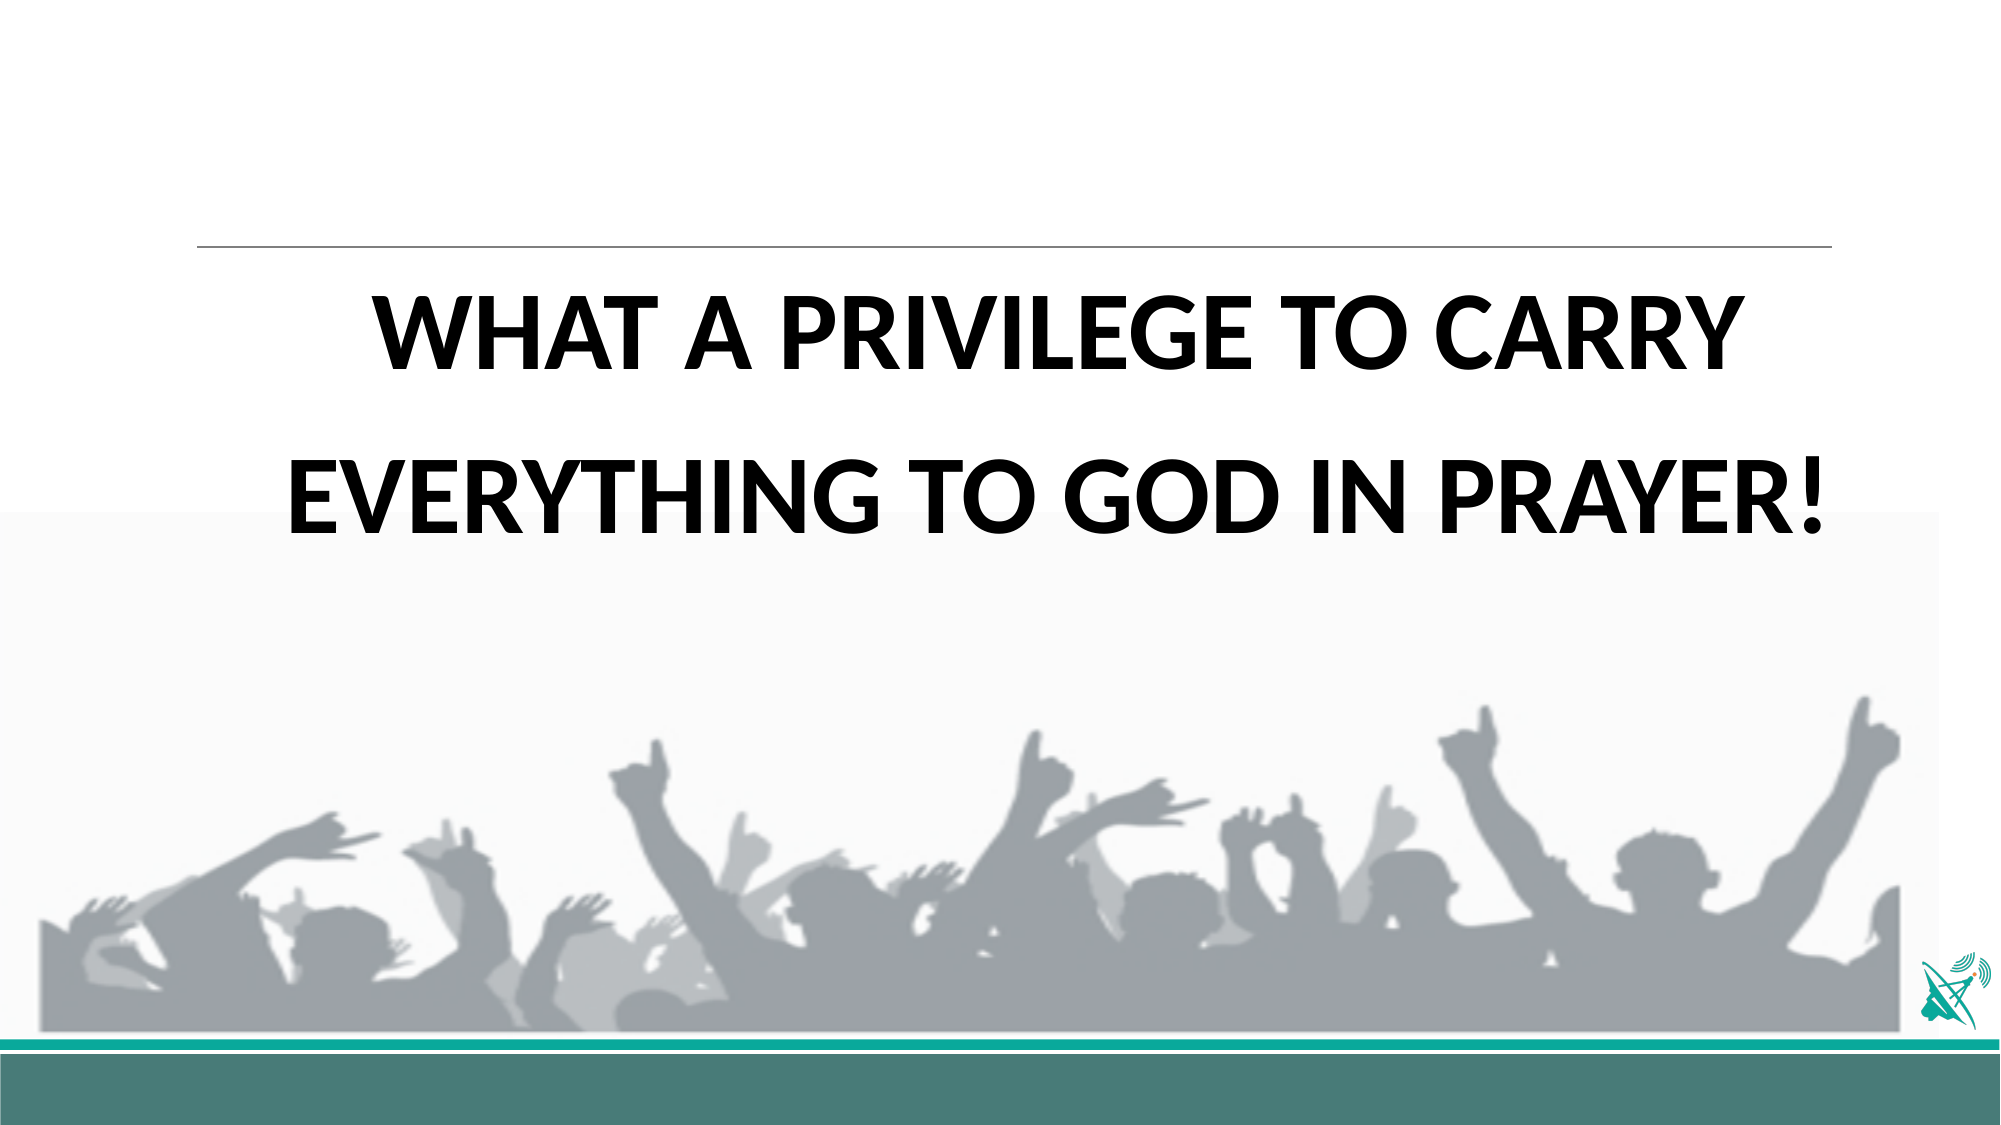

WHAT A PRIVILEGE TO CARRY
EVERYTHING TO GOD IN PRAYER!